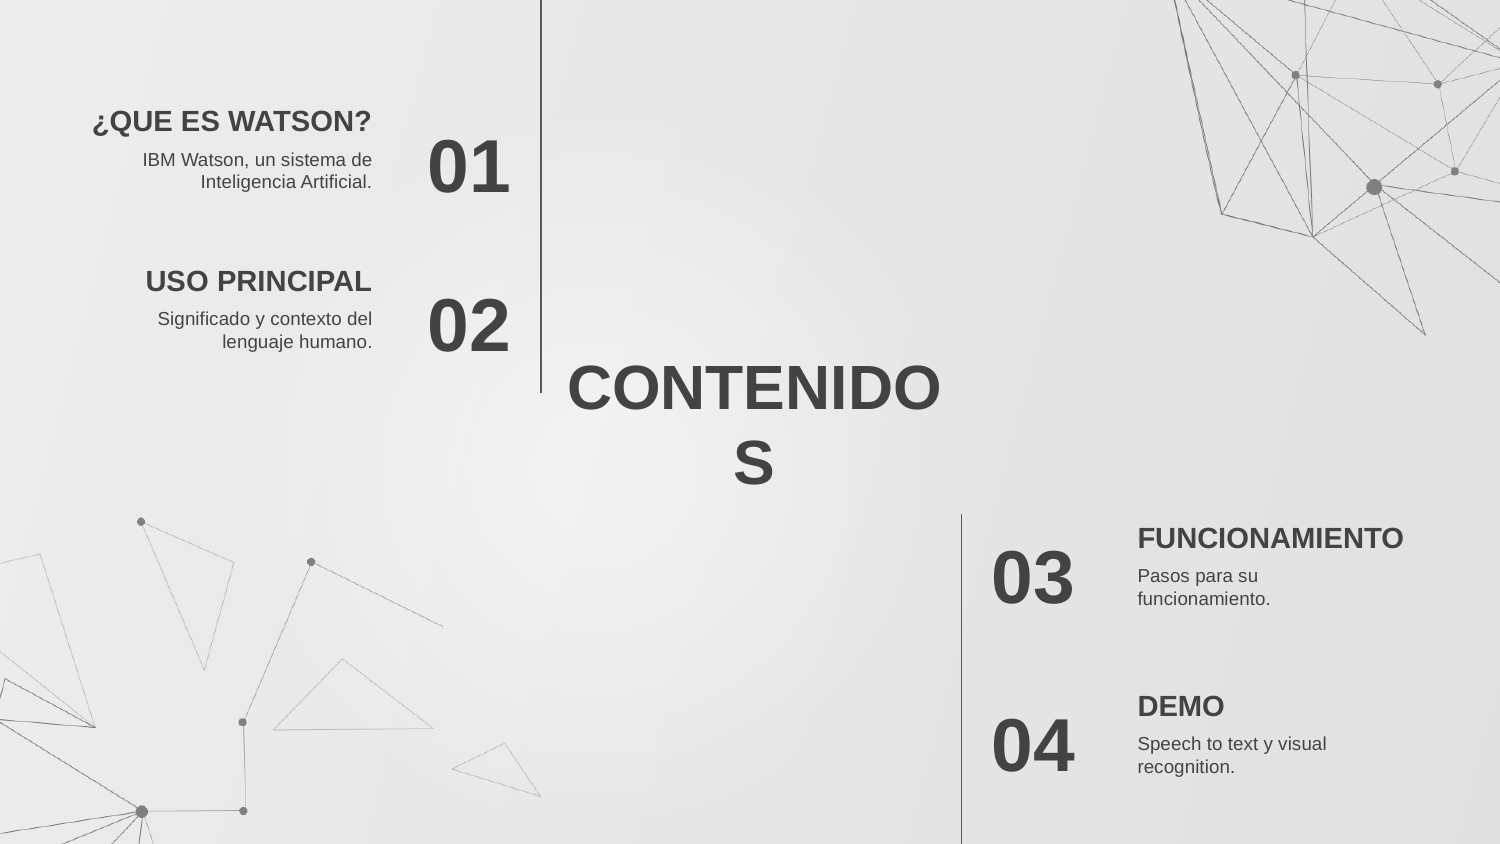

¿QUE ES WATSON?
01
IBM Watson, un sistema de Inteligencia Artificial.
USO PRINCIPAL
02
Significado y contexto del lenguaje humano.
# CONTENIDOS
FUNCIONAMIENTO
03
Pasos para su funcionamiento.
DEMO
04
Speech to text y visual recognition.